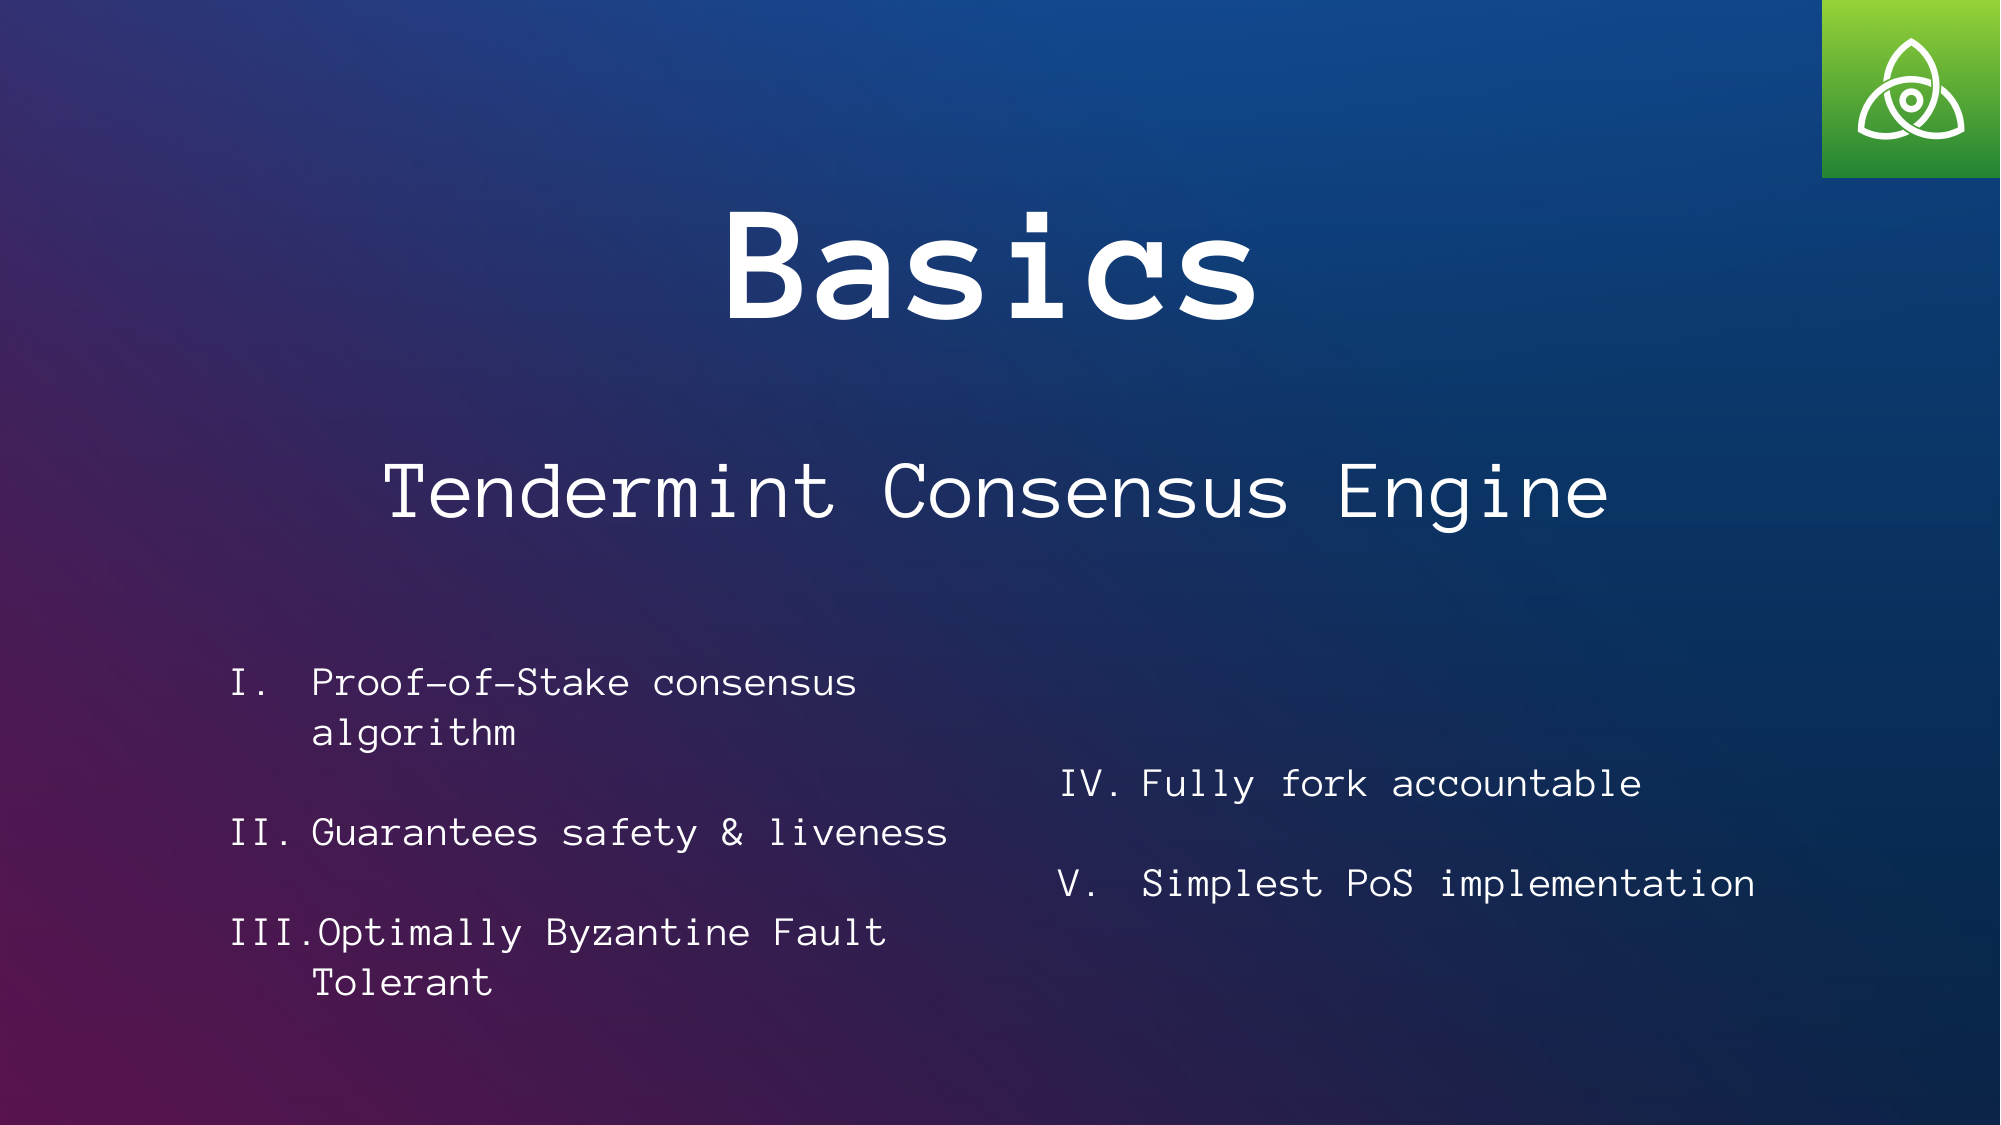

# Basics
Tendermint Consensus Engine
Proof-of-Stake consensus algorithm

Guarantees safety & liveness

Optimally Byzantine Fault Tolerant
Fully fork accountable

Simplest PoS implementation